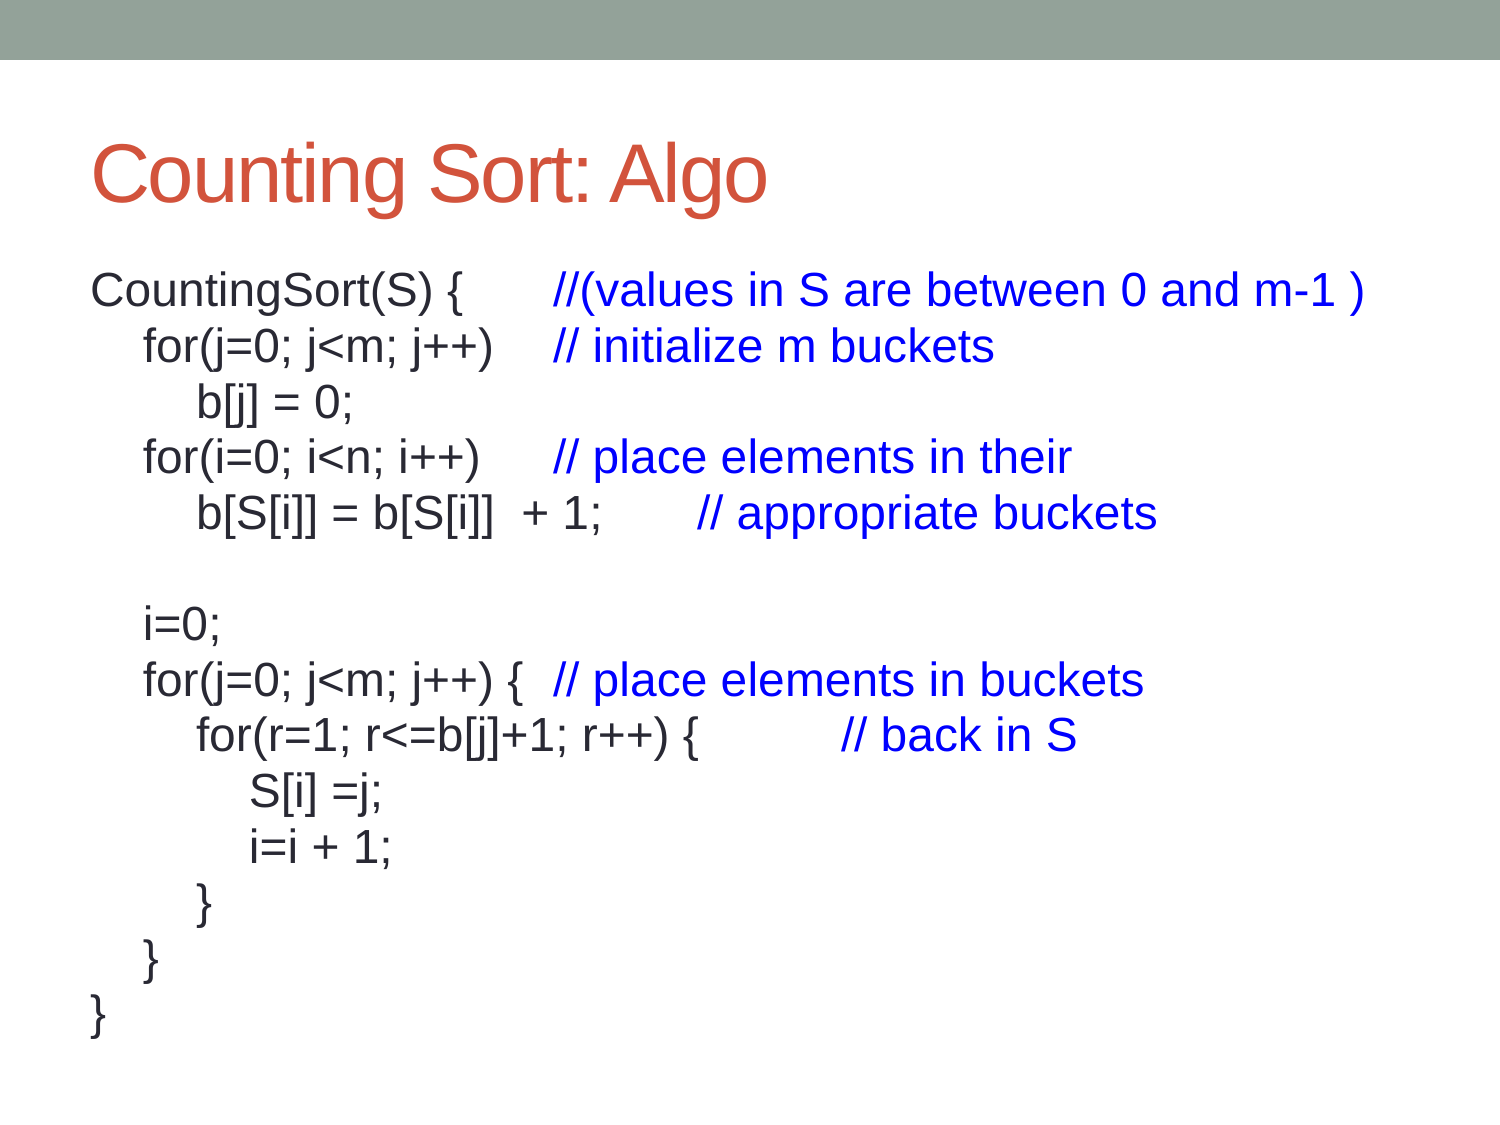

# Counting Sort: Algo
CountingSort(S) { 	//(values in S are between 0 and m-1 )
    for(j=0; j<m; j++)		// initialize m buckets
        b[j] = 0;
    for(i=0; i<n; i++)		// place elements in their
        b[S[i]] = b[S[i]]  + 1;	// appropriate buckets

    i=0;
    for(j=0; j<m; j++) {		// place elements in buckets
        for(r=1; r<=b[j]+1; r++) {	// back in S
            S[i] =j;
            i=i + 1;
        }
    }
}